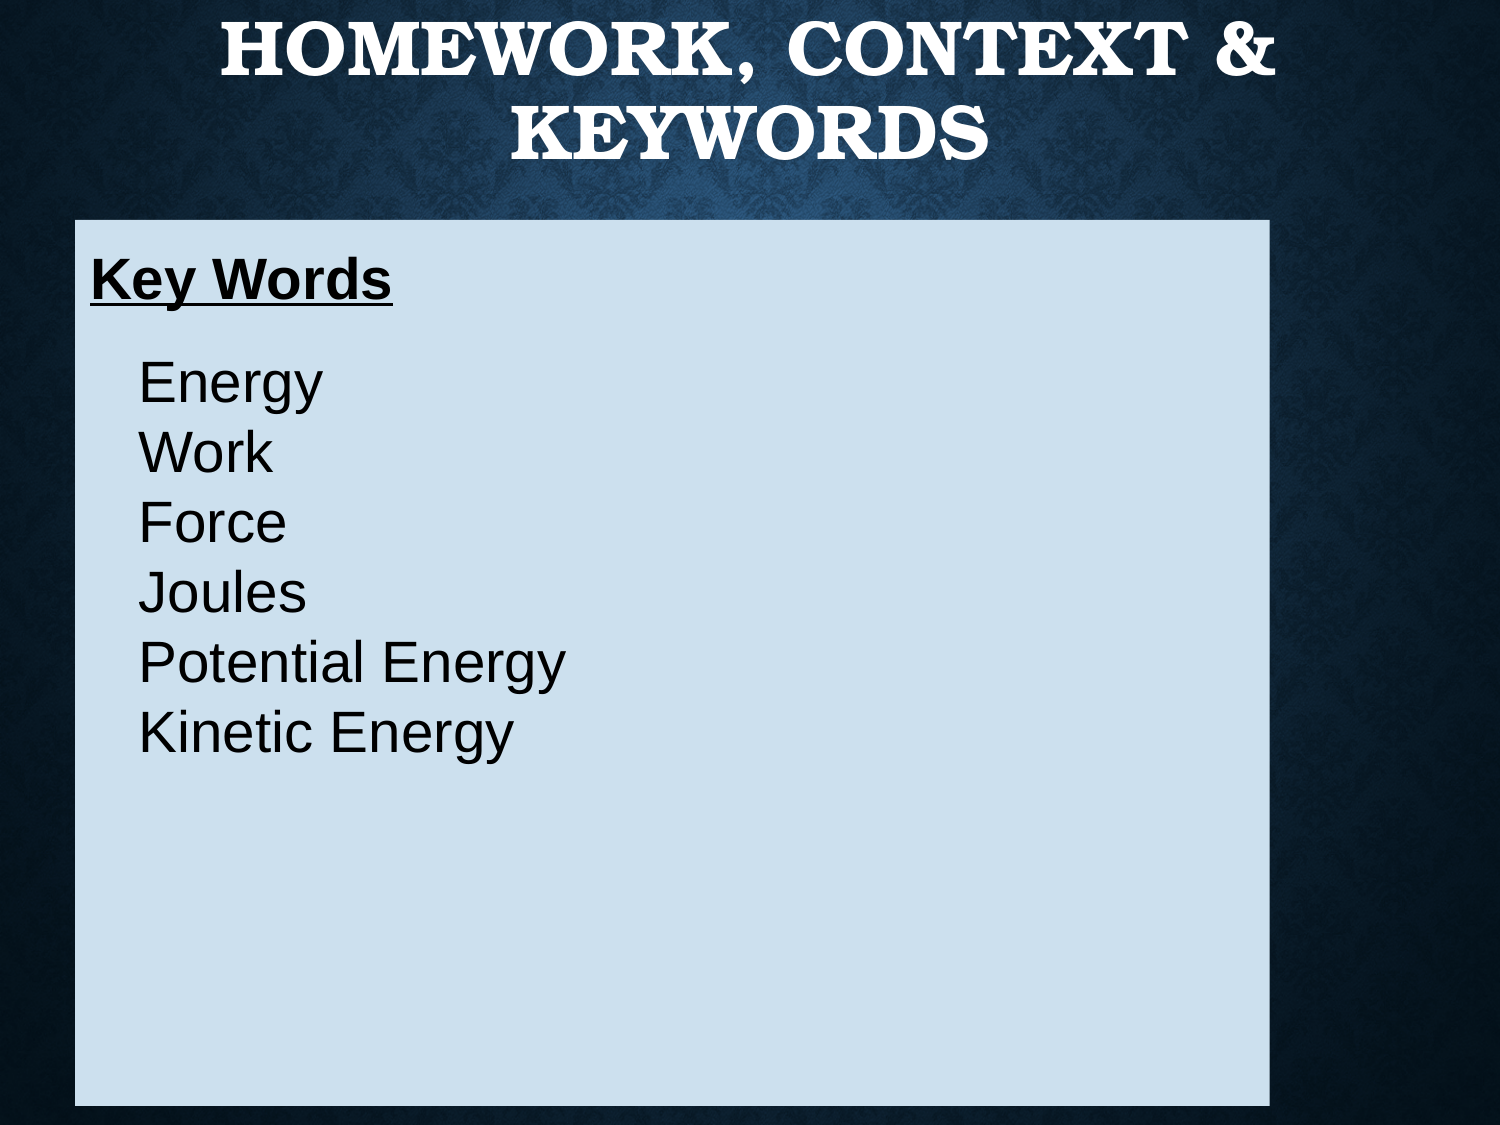

# Homework, Context & Keywords
Key Words

Energy
Work
Force
Joules
Potential Energy
Kinetic Energy